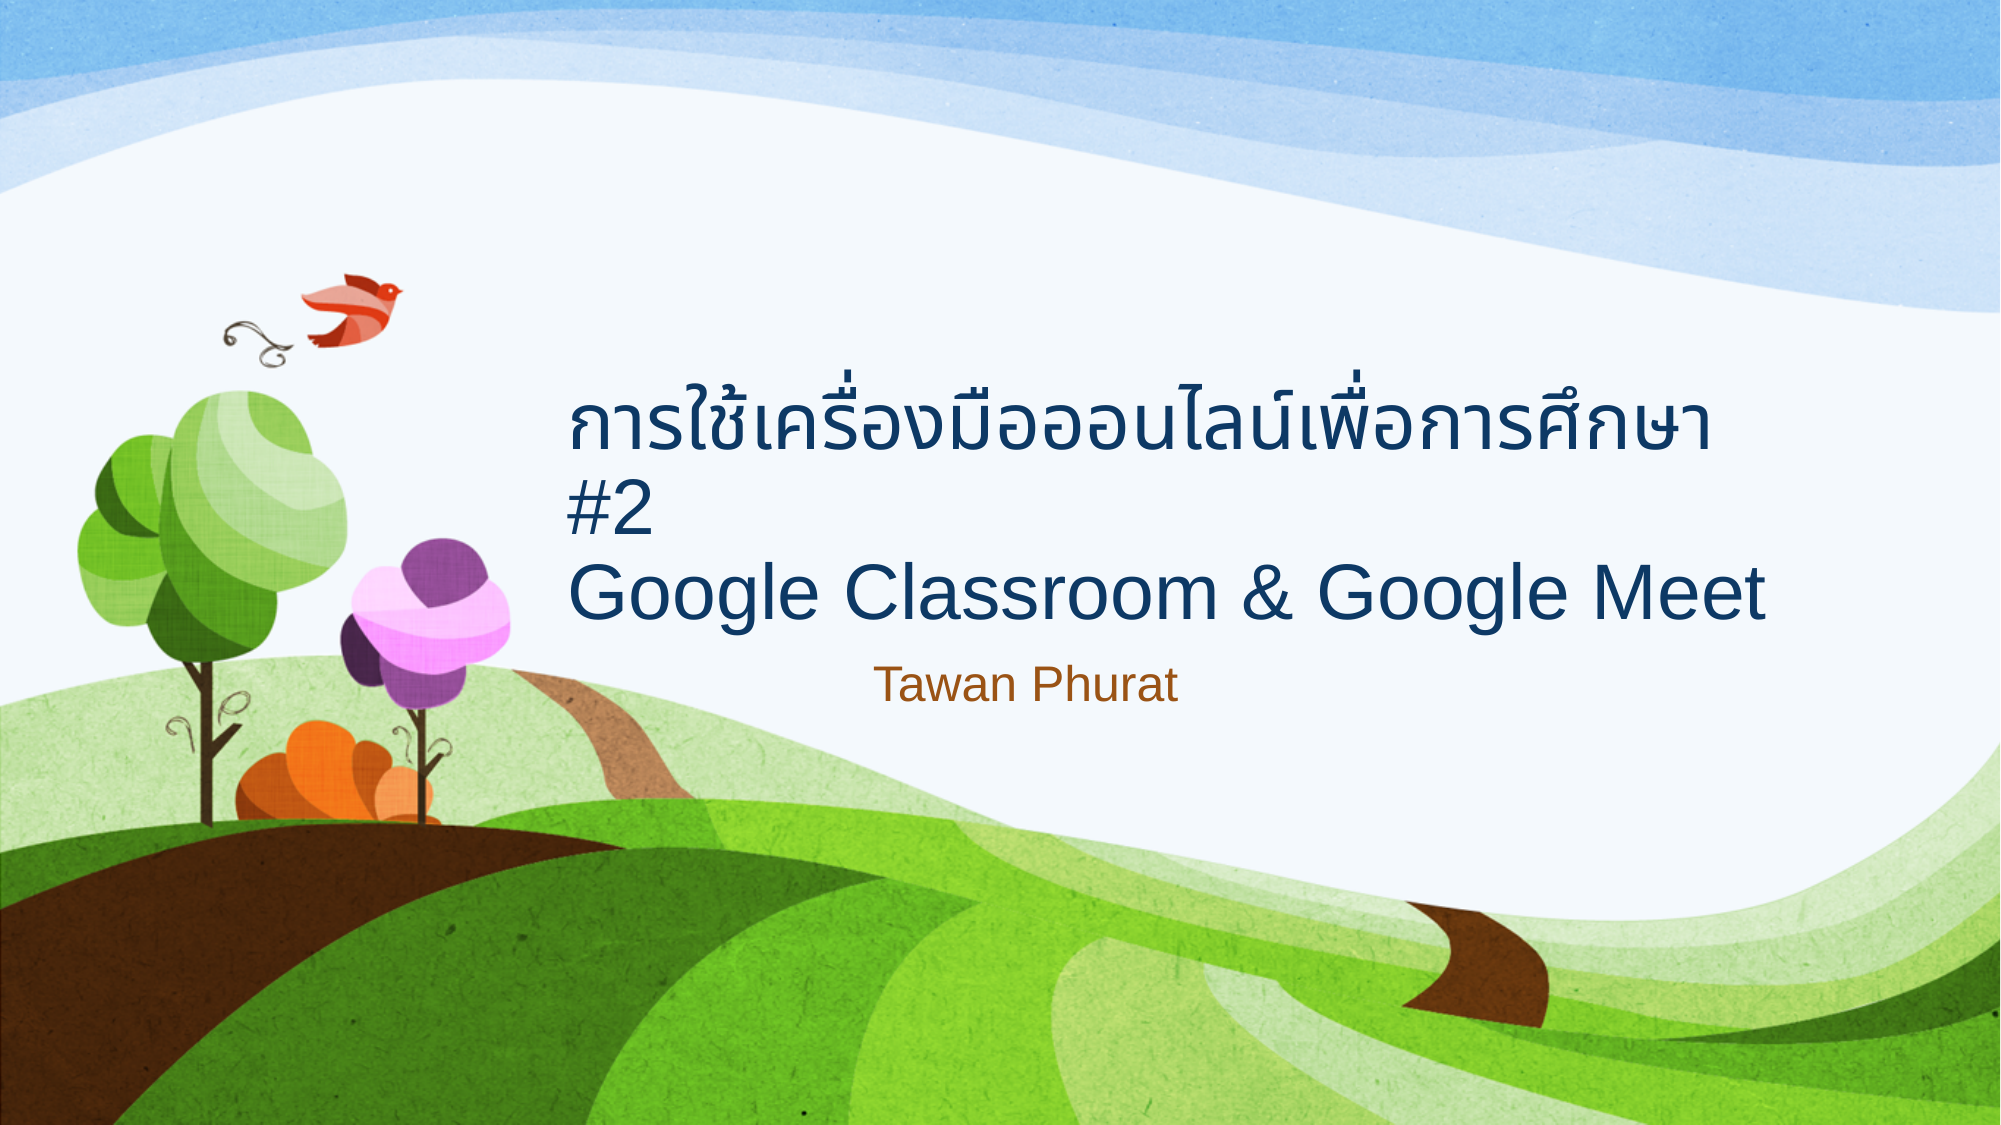

# การใช้เครื่องมือออนไลน์เพื่อการศึกษา #2 Google Classroom & Google Meet
Tawan Phurat